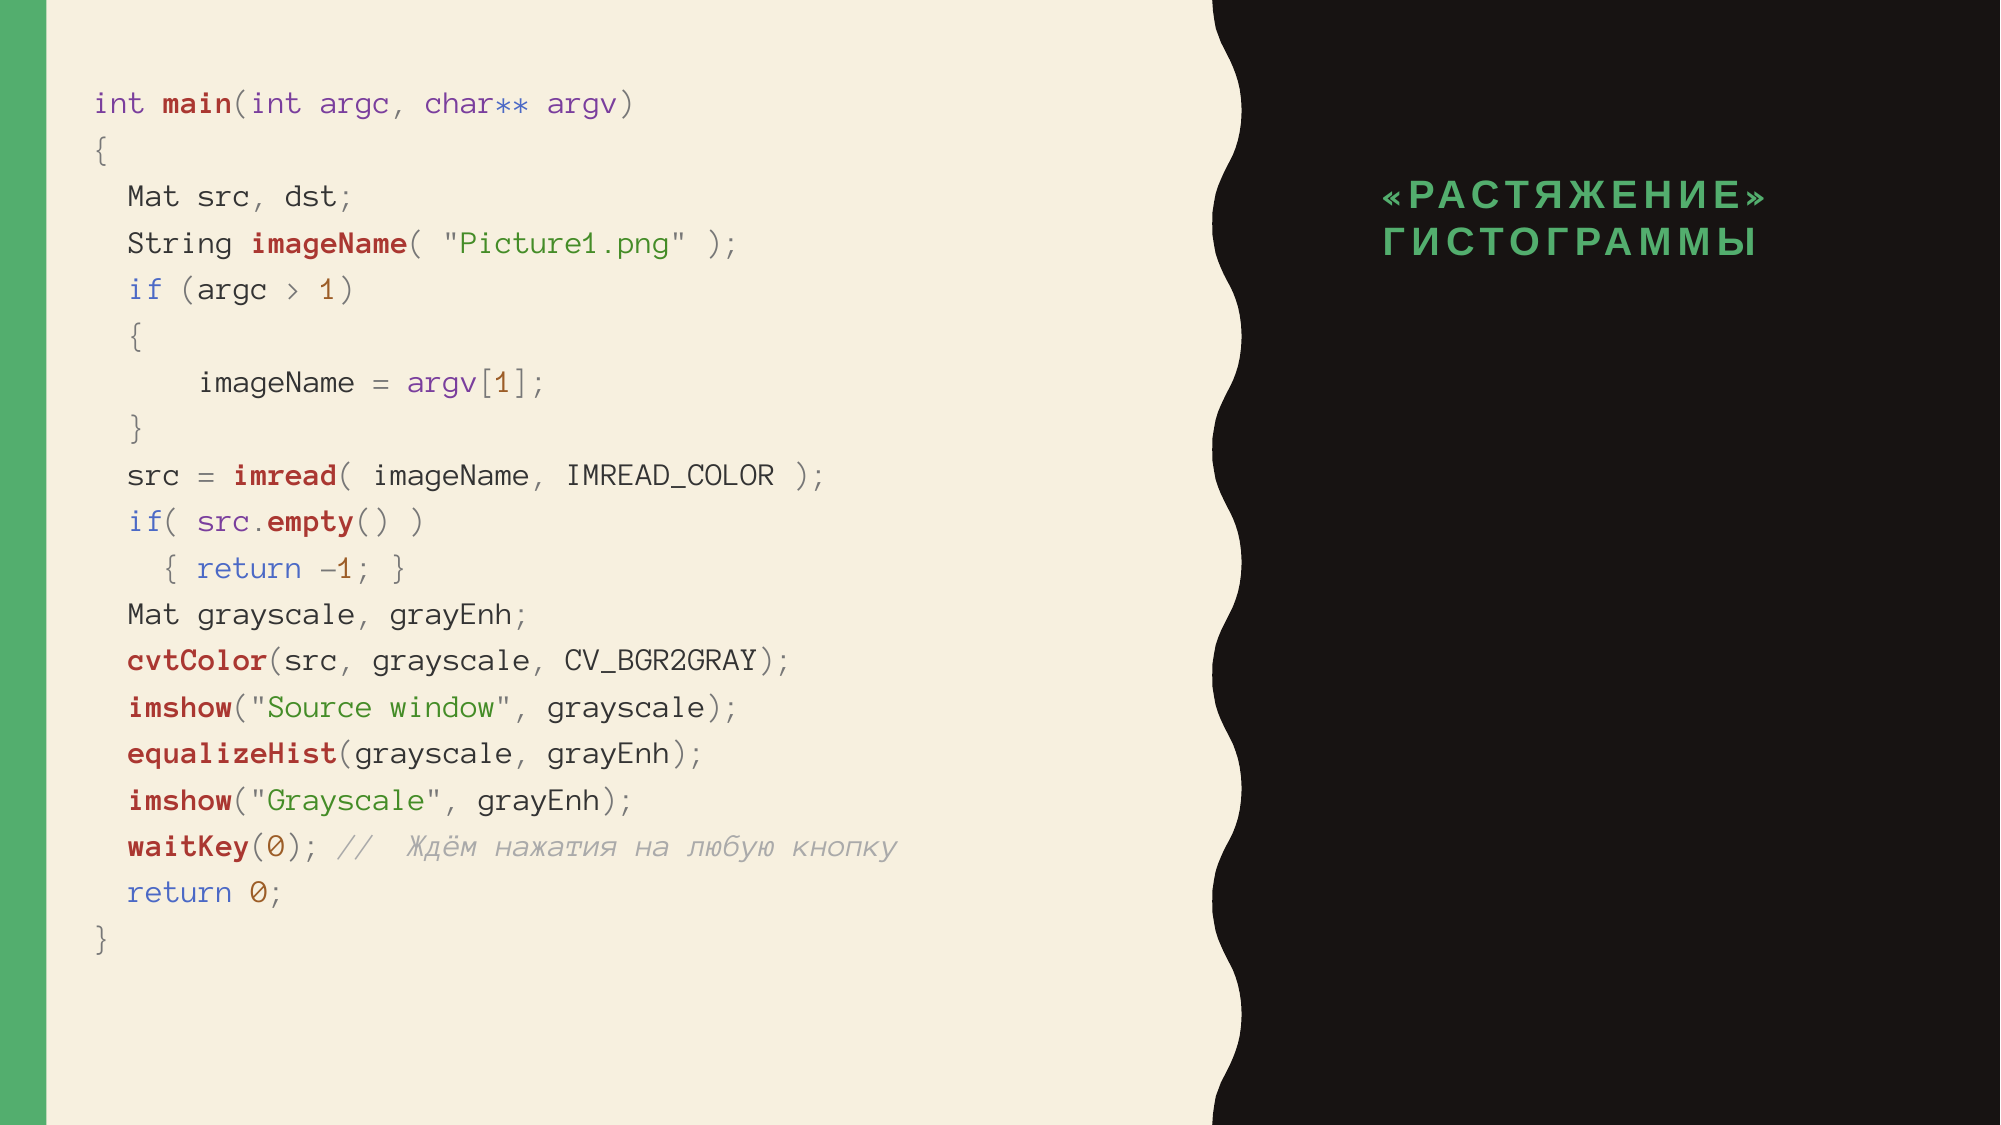

int main(int argc, char** argv)
{
  Mat src, dst;
  String imageName( "Picture1.png" );
  if (argc > 1)
  {
      imageName = argv[1];
  }
  src = imread( imageName, IMREAD_COLOR );
  if( src.empty() )
    { return -1; }
  Mat grayscale, grayEnh;
  cvtColor(src, grayscale, CV_BGR2GRAY);
  imshow("Source window", grayscale);
  equalizeHist(grayscale, grayEnh);
  imshow("Grayscale", grayEnh);
  waitKey(0); //  Ждём нажатия на любую кнопку
  return 0;
}
# «Растяжение» гистограммы